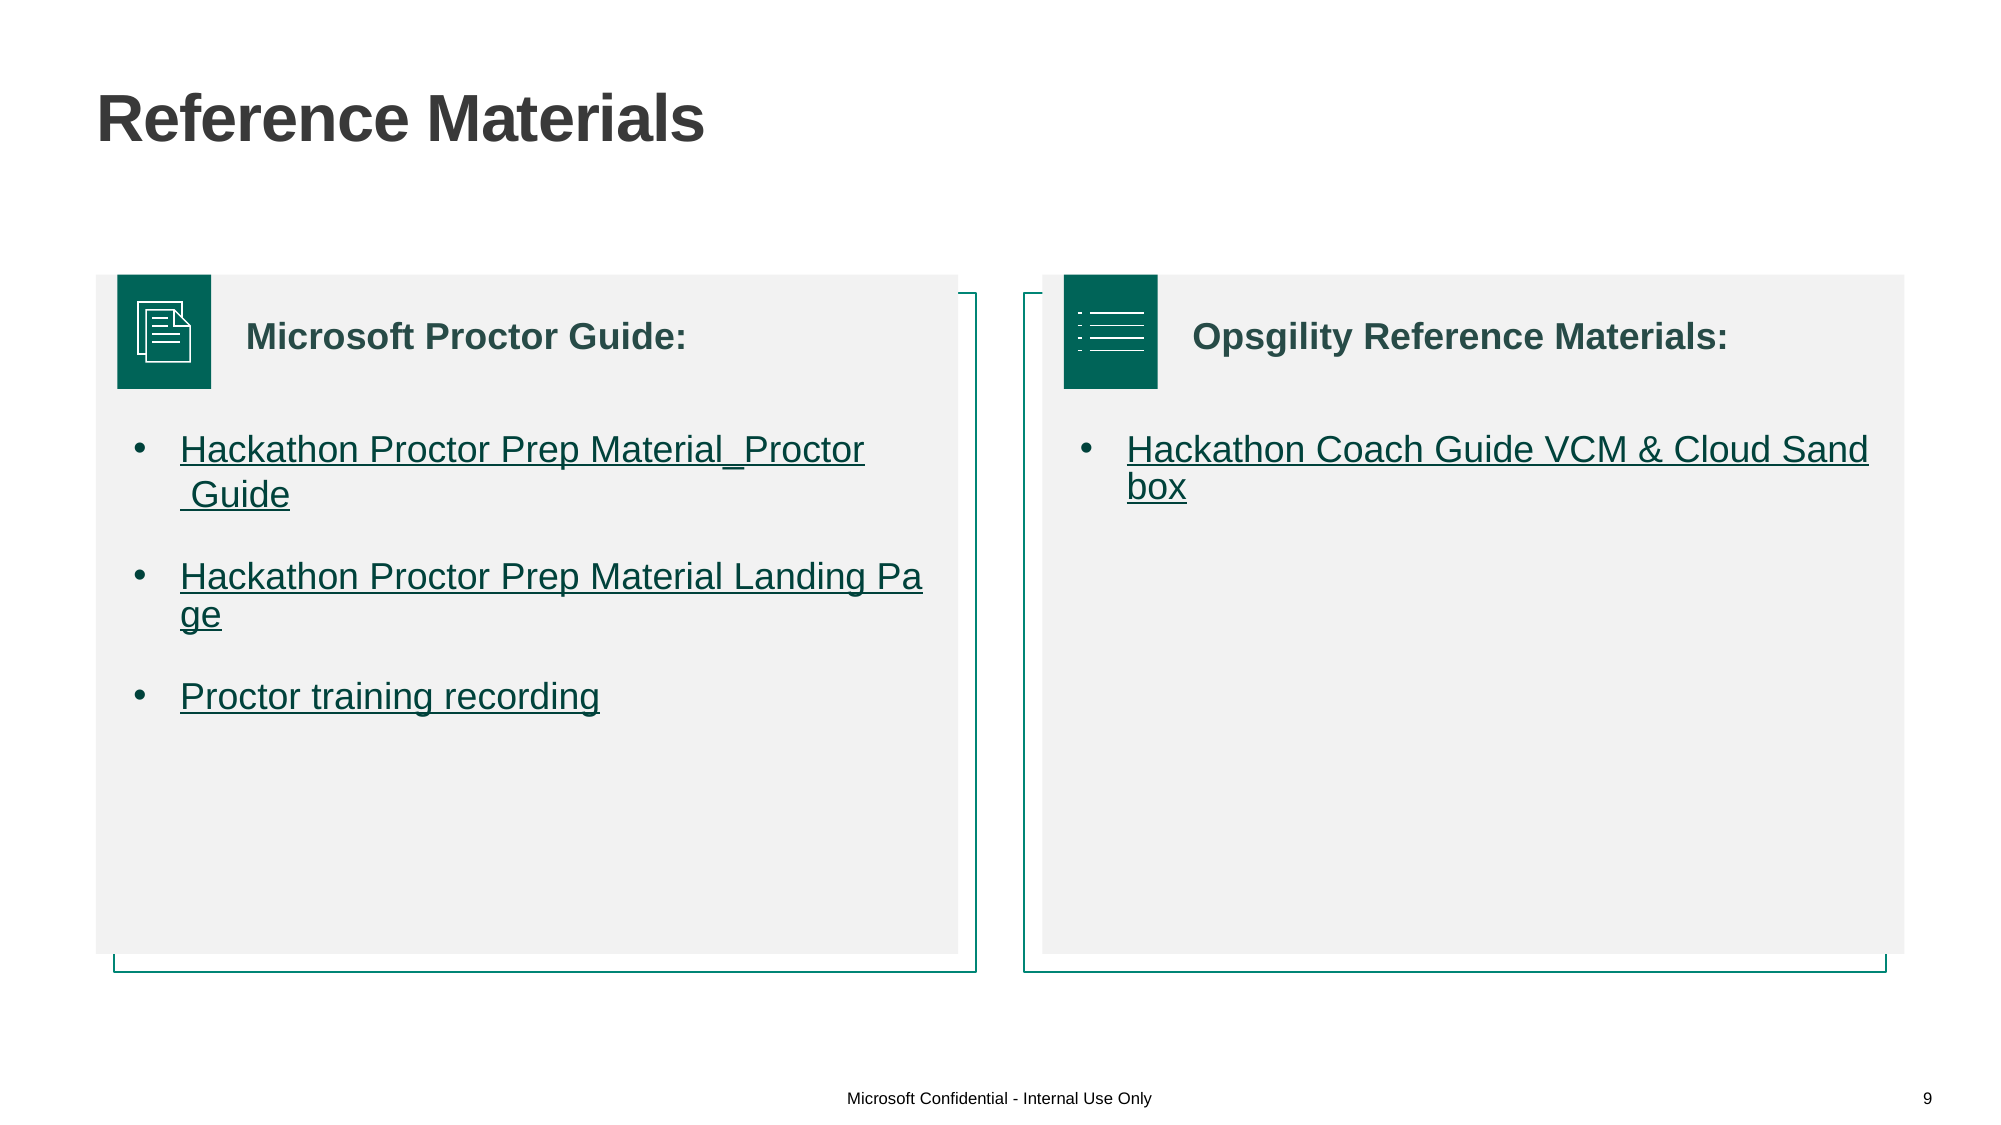

# Reference Materials

Hackathon Proctor Prep Material_Proctor Guide
Hackathon Proctor Prep Material Landing Page
Proctor training recording
Microsoft Proctor Guide:
Hackathon Coach Guide VCM & Cloud Sandbox
Opsgility Reference Materials:

Microsoft Confidential - Internal Use Only
9